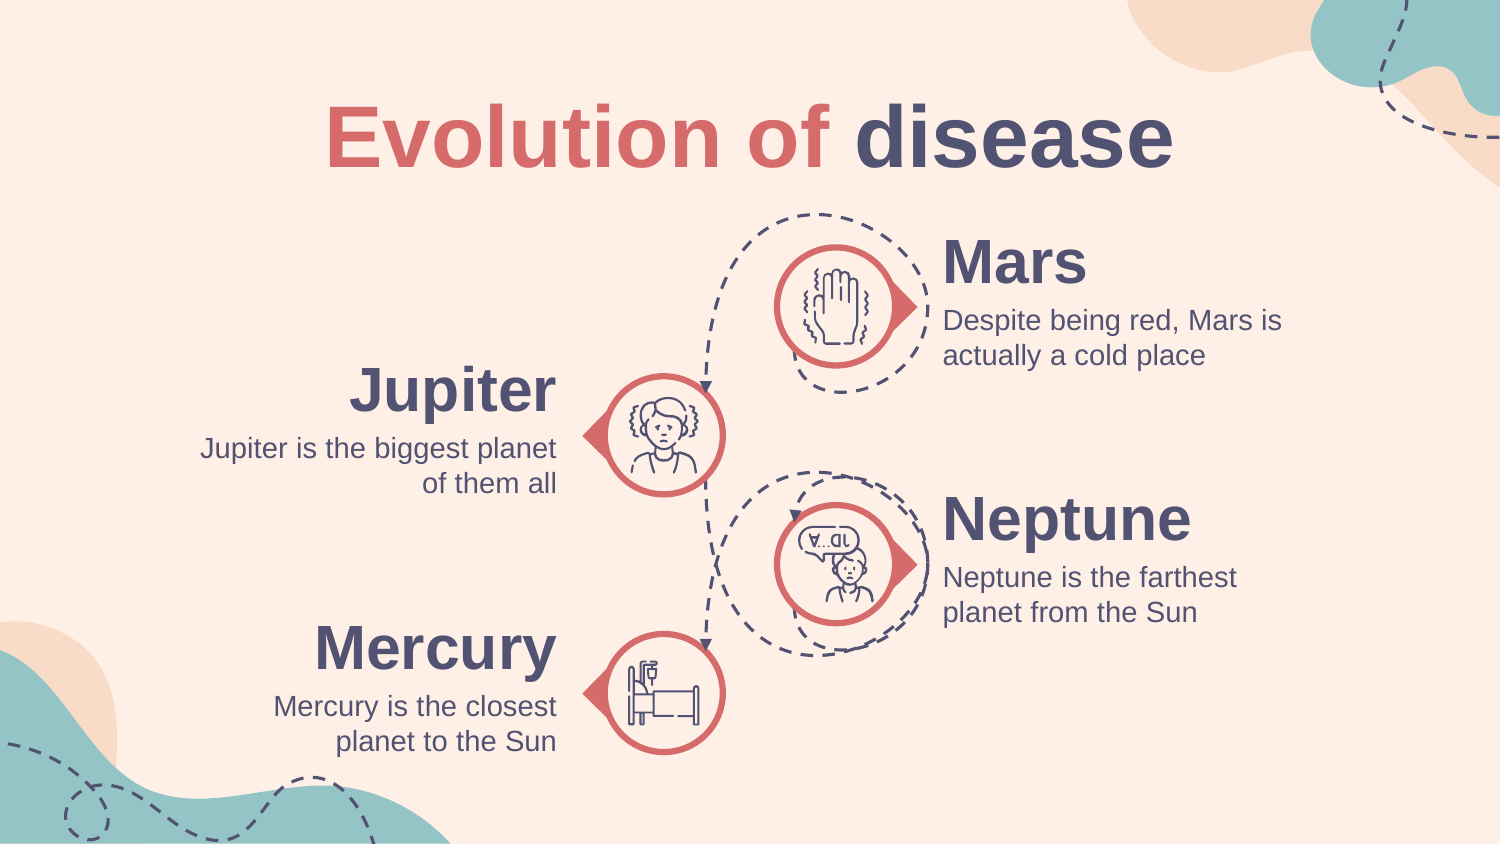

# Evolution of disease
Mars

Despite being red, Mars is actually a cold place
Jupiter

Jupiter is the biggest planet of them all
Neptune

Neptune is the farthest planet from the Sun
Mercury

Mercury is the closest planet to the Sun